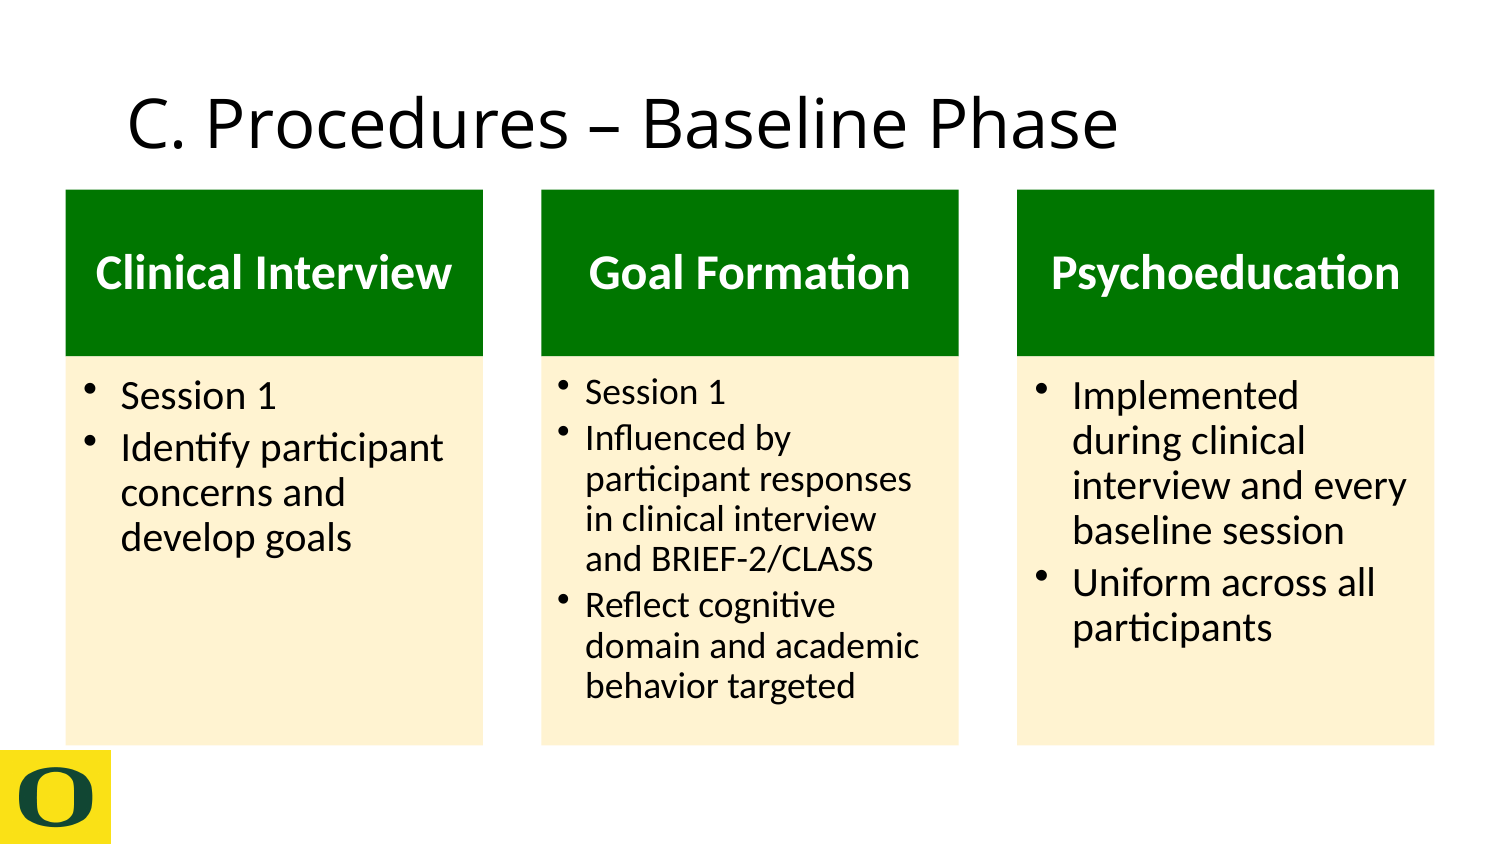

# C. Procedures – Baseline Phase

Clinical Interview

Goal Formation

Psychoeducation

Session 1
Identify participant concerns and develop goals

Session 1
Influenced by participant responses in clinical interview and BRIEF-2/CLASS
Reflect cognitive domain and academic behavior targeted

Implemented during clinical interview and every baseline session
Uniform across all participants